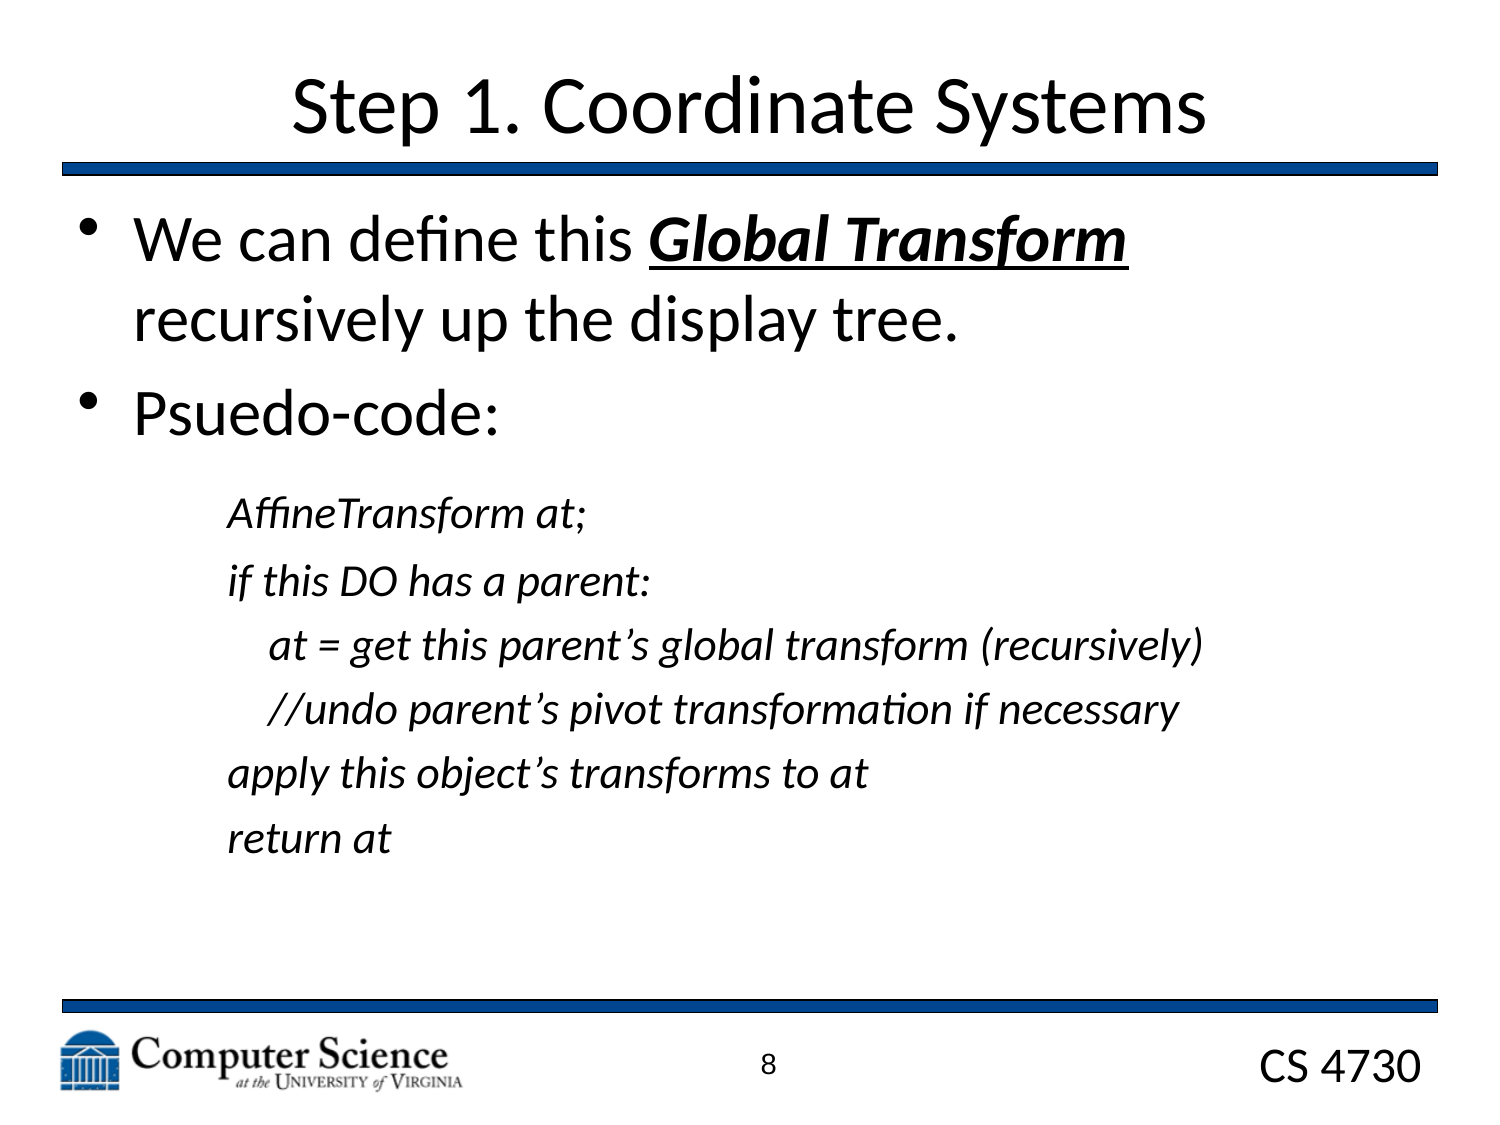

# Step 1. Coordinate Systems
We can define this Global Transform recursively up the display tree.
Psuedo-code:
	AffineTransform at;
	if this DO has a parent:
	    at = get this parent’s global transform (recursively)
	    //undo parent’s pivot transformation if necessary
	apply this object’s transforms to at
	return at

8